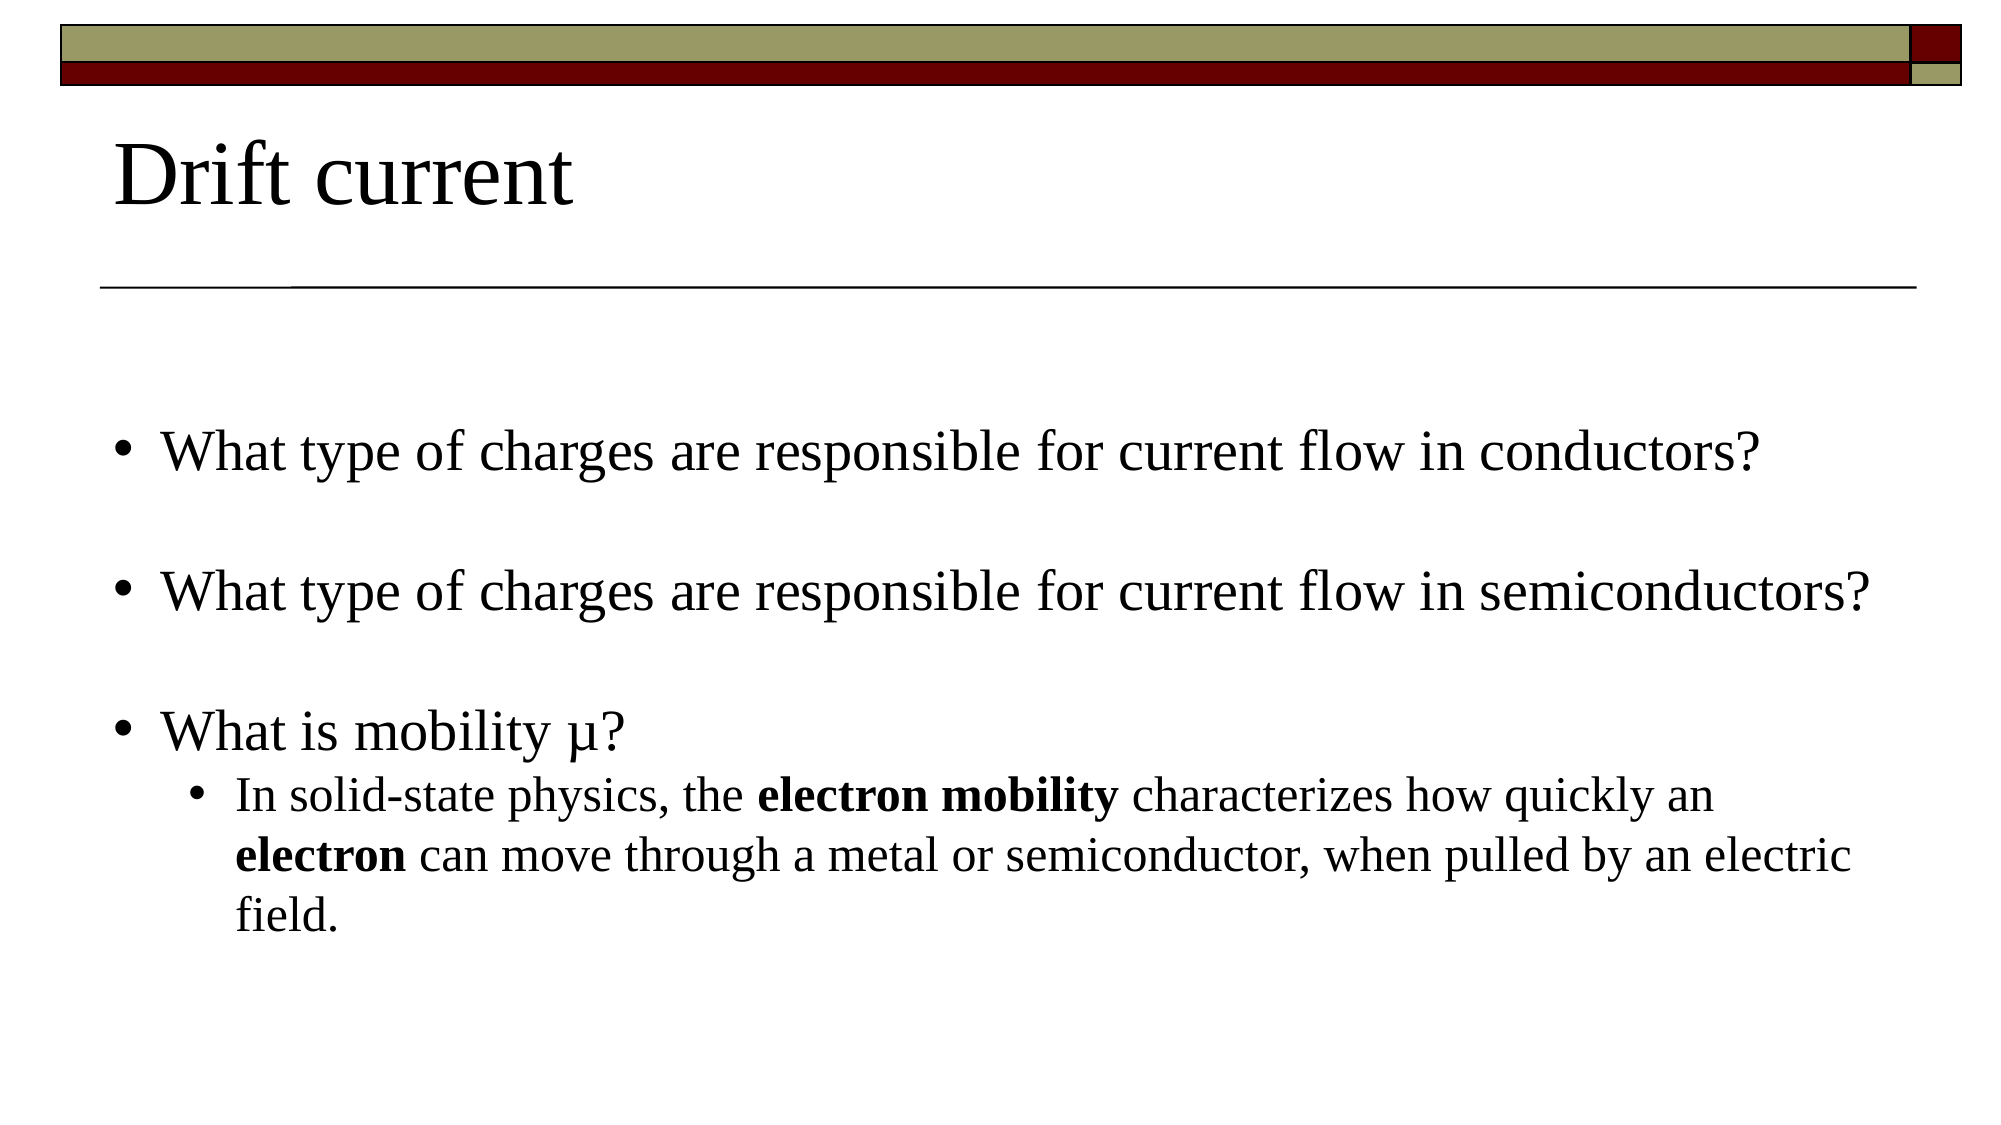

Drift current
What type of charges are responsible for current flow in conductors?

What type of charges are responsible for current flow in semiconductors?

What is mobility µ?
In solid-state physics, the electron mobility characterizes how quickly an electron can move through a metal or semiconductor, when pulled by an electric field.